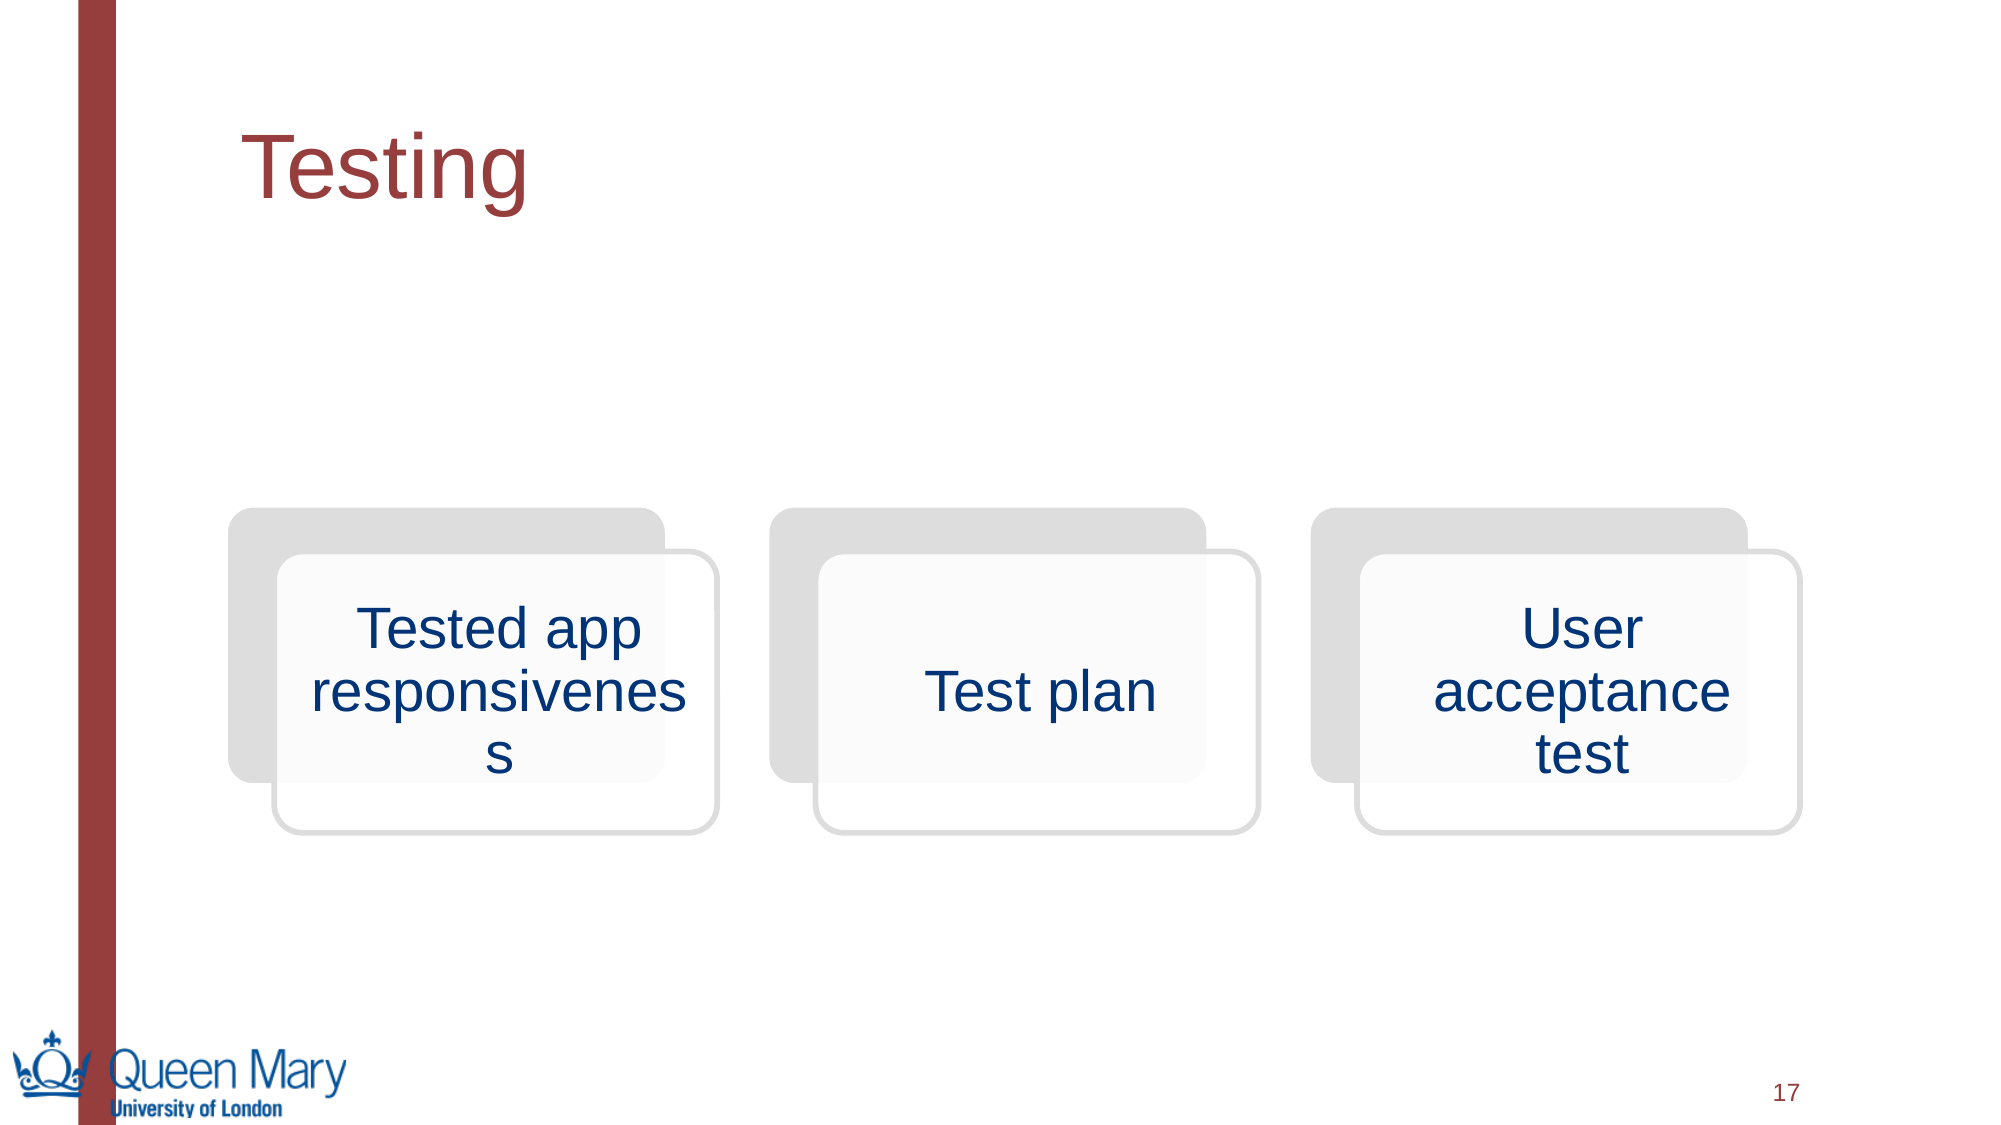

# Testing
Tested app responsiveness
Test plan
User acceptance test
17